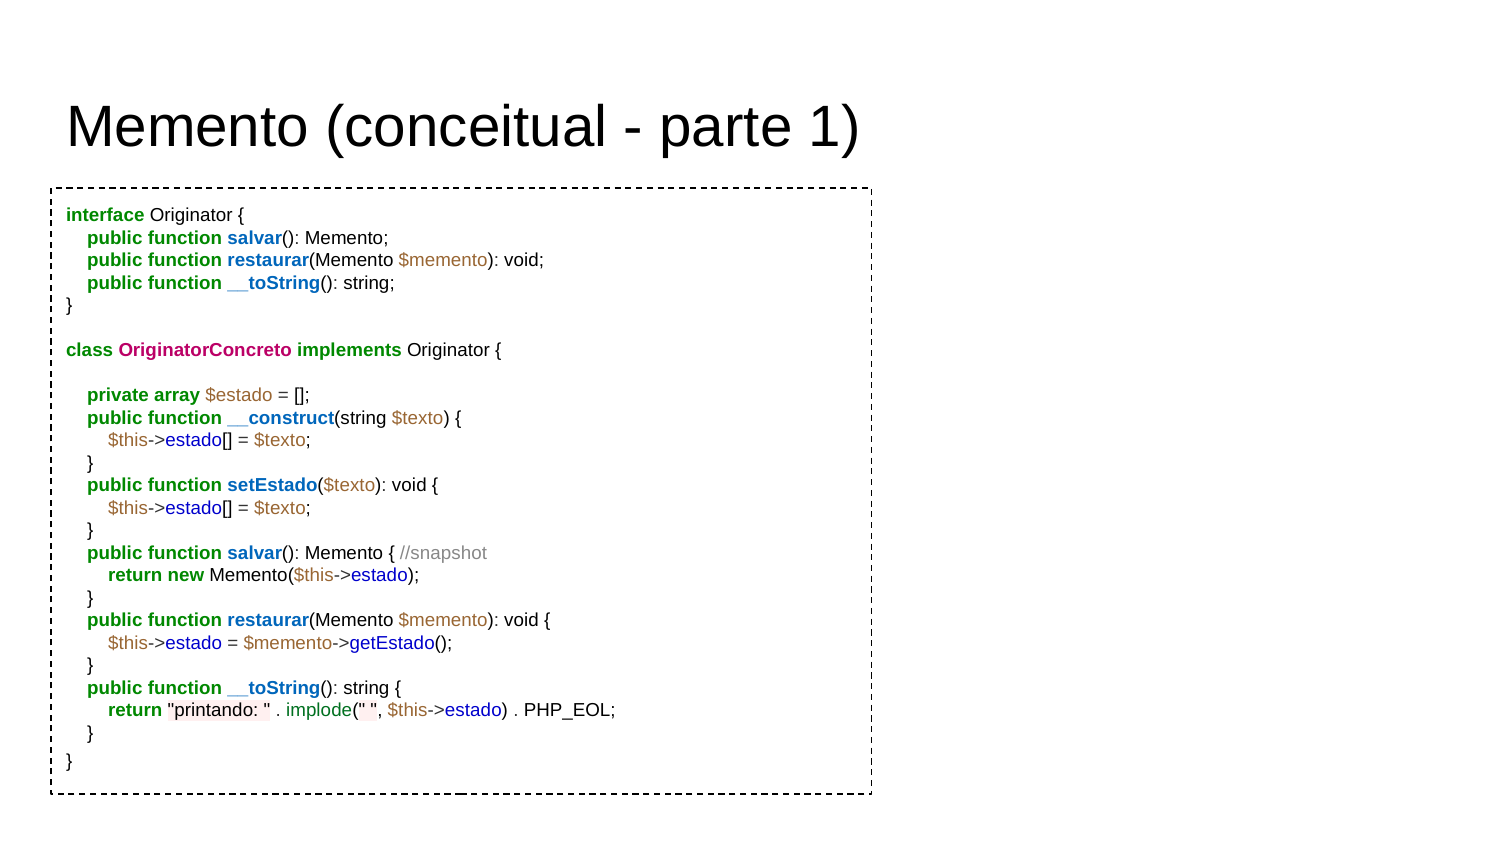

# Memento (conceitual - parte 1)
interface Originator {
    public function salvar(): Memento;
    public function restaurar(Memento $memento): void;
    public function __toString(): string;
}

class OriginatorConcreto implements Originator {

    private array $estado = [];
    public function __construct(string $texto) {
        $this->estado[] = $texto;
    }
    public function setEstado($texto): void {
        $this->estado[] = $texto;
    }
    public function salvar(): Memento { //snapshot
        return new Memento($this->estado);
    }
    public function restaurar(Memento $memento): void {
        $this->estado = $memento->getEstado();
    }
    public function __toString(): string {
        return "printando: " . implode(" ", $this->estado) . PHP_EOL;
    }
}